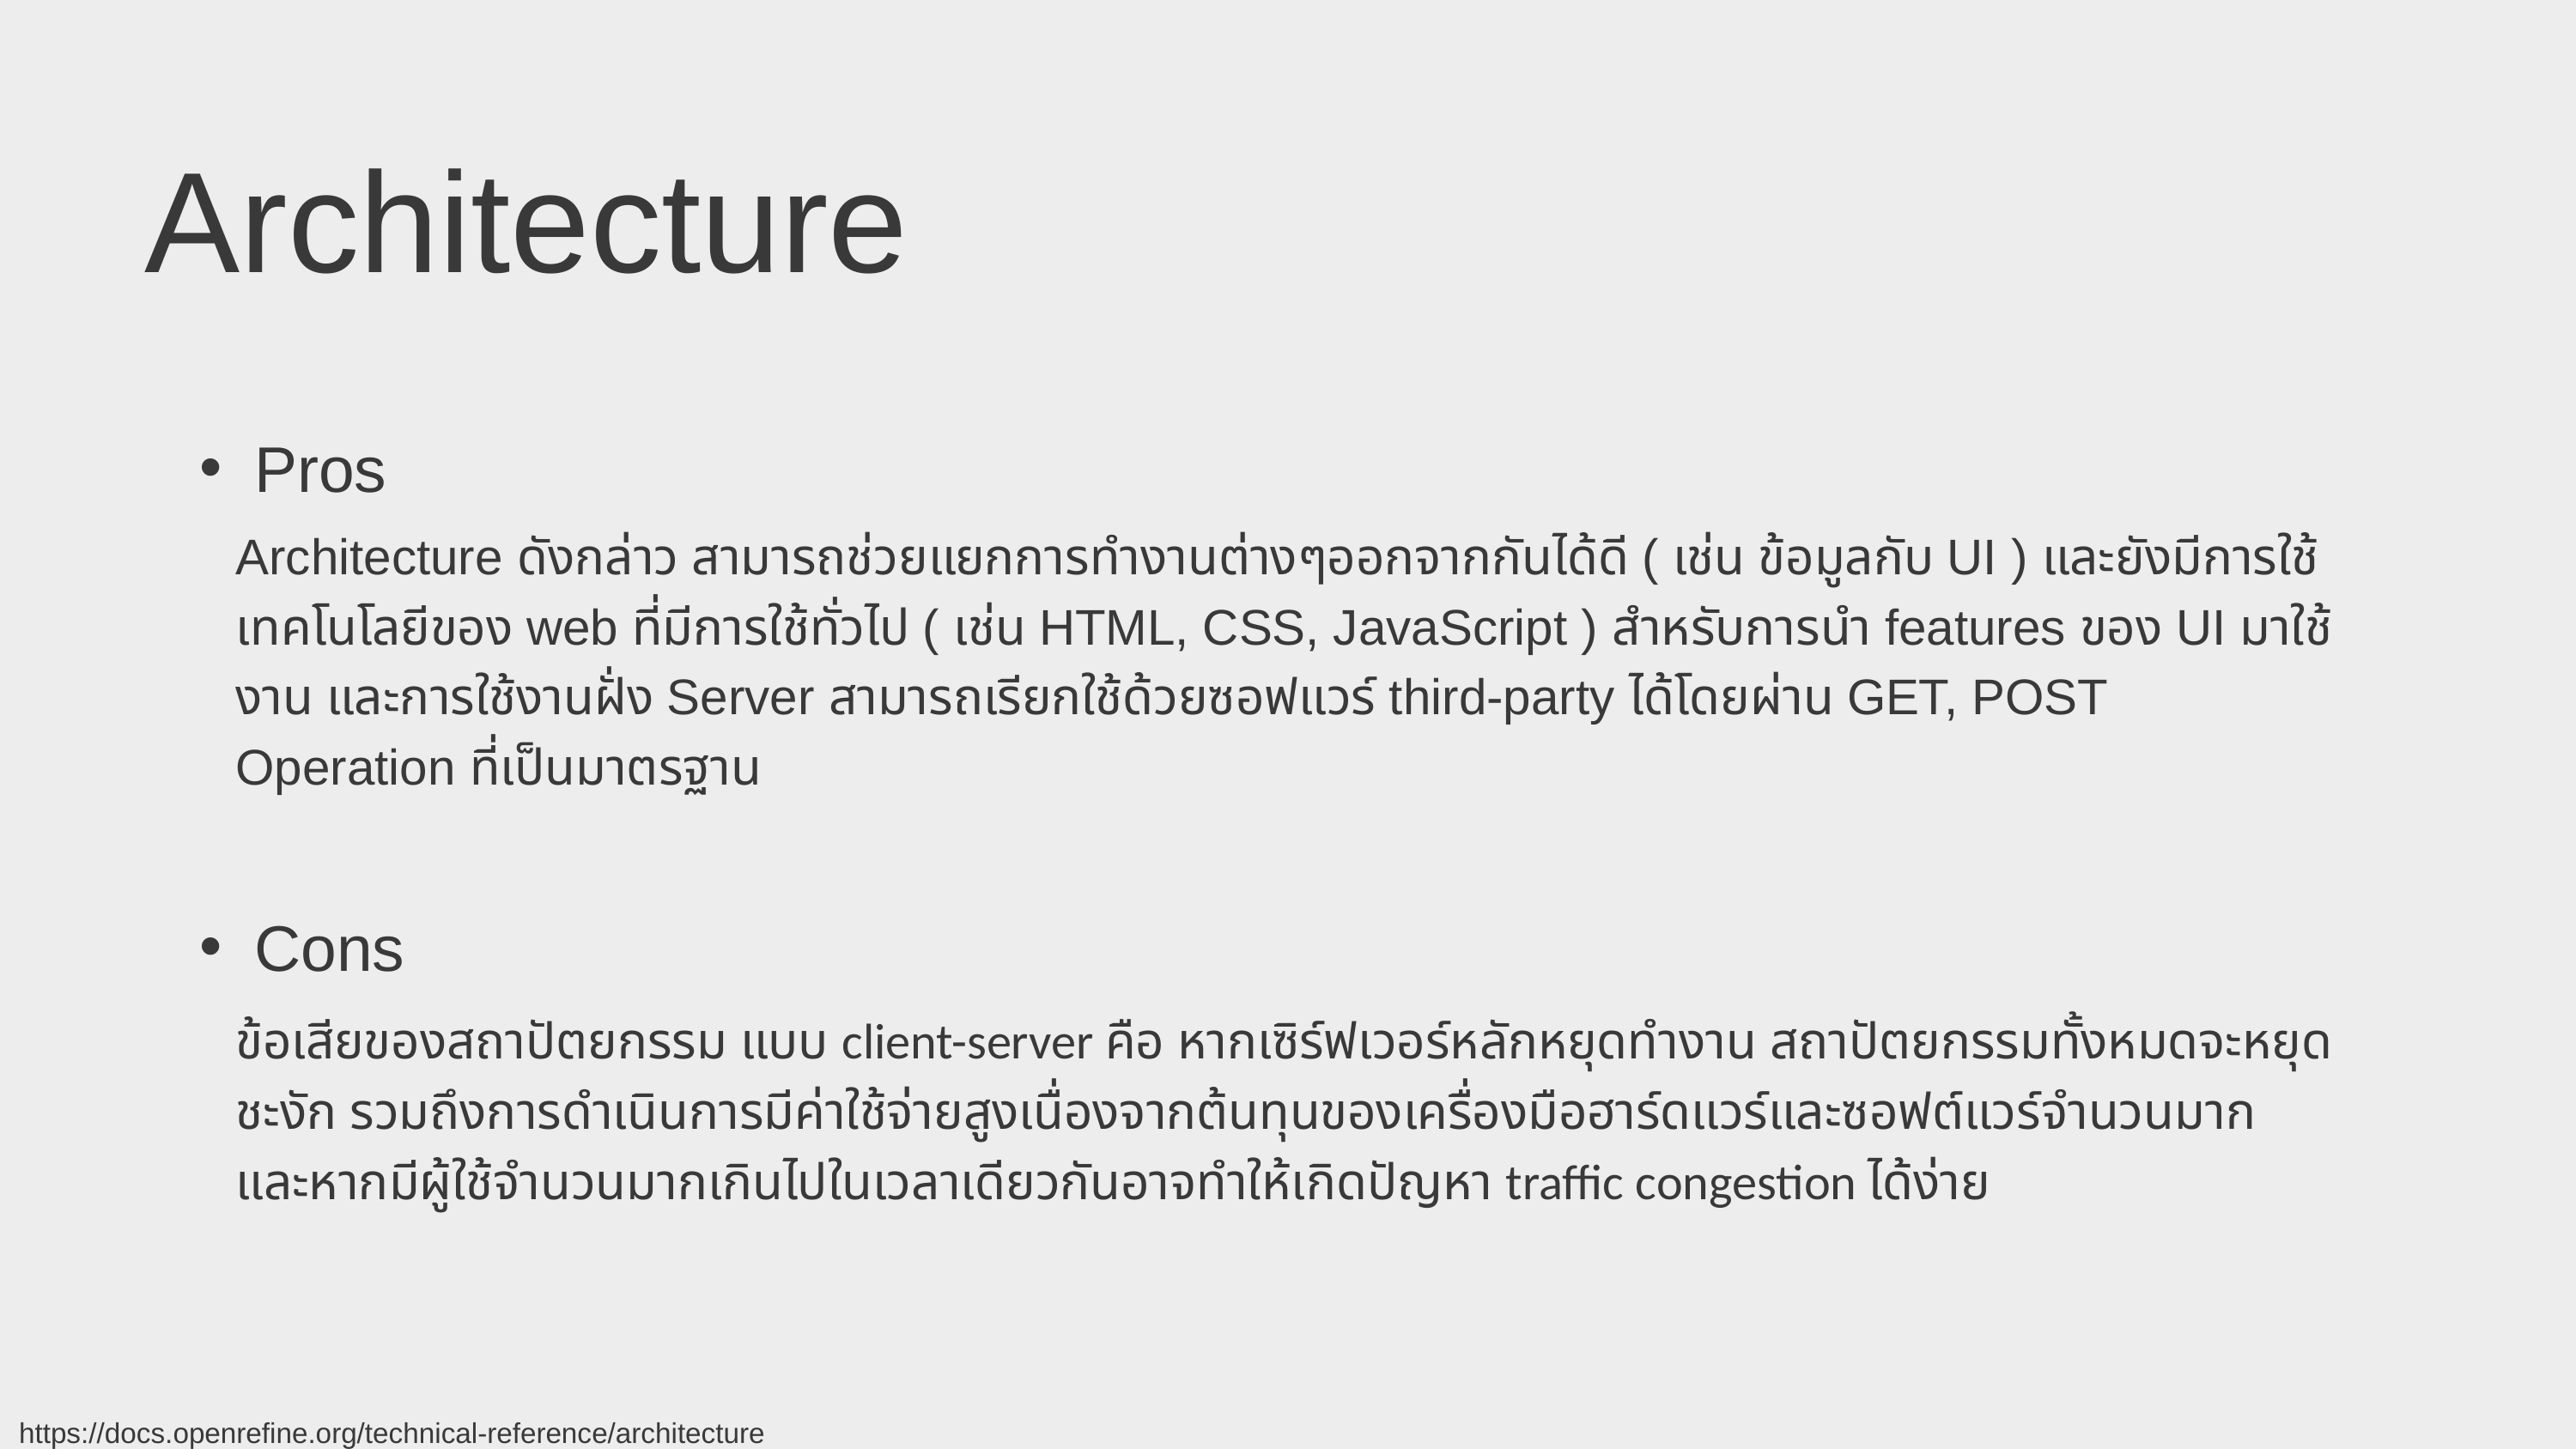

Architecture

Pros
Architecture ดังกล่าว สามารถช่วยแยกการทำงานต่างๆออกจากกันได้ดี ( เช่น ข้อมูลกับ UI ) และยังมีการใช้เทคโนโลยีของ web ที่มีการใช้ทั่วไป ( เช่น HTML, CSS, JavaScript ) สำหรับการนำ features ของ UI มาใช้งาน และการใช้งานฝั่ง Server สามารถเรียกใช้ด้วยซอฟแวร์ third-party ได้โดยผ่าน GET, POST Operation ที่เป็นมาตรฐาน
Cons
ข้อเสียของสถาปัตยกรรม แบบ client-server คือ หากเซิร์ฟเวอร์หลักหยุดทำงาน สถาปัตยกรรมทั้งหมดจะหยุดชะงัก รวมถึงการดำเนินการมีค่าใช้จ่ายสูงเนื่องจากต้นทุนของเครื่องมือฮาร์ดแวร์และซอฟต์แวร์จำนวนมาก และหากมีผู้ใช้จำนวนมากเกินไปในเวลาเดียวกันอาจทำให้เกิดปัญหา traffic congestion ได้ง่าย
https://docs.openrefine.org/technical-reference/architecture